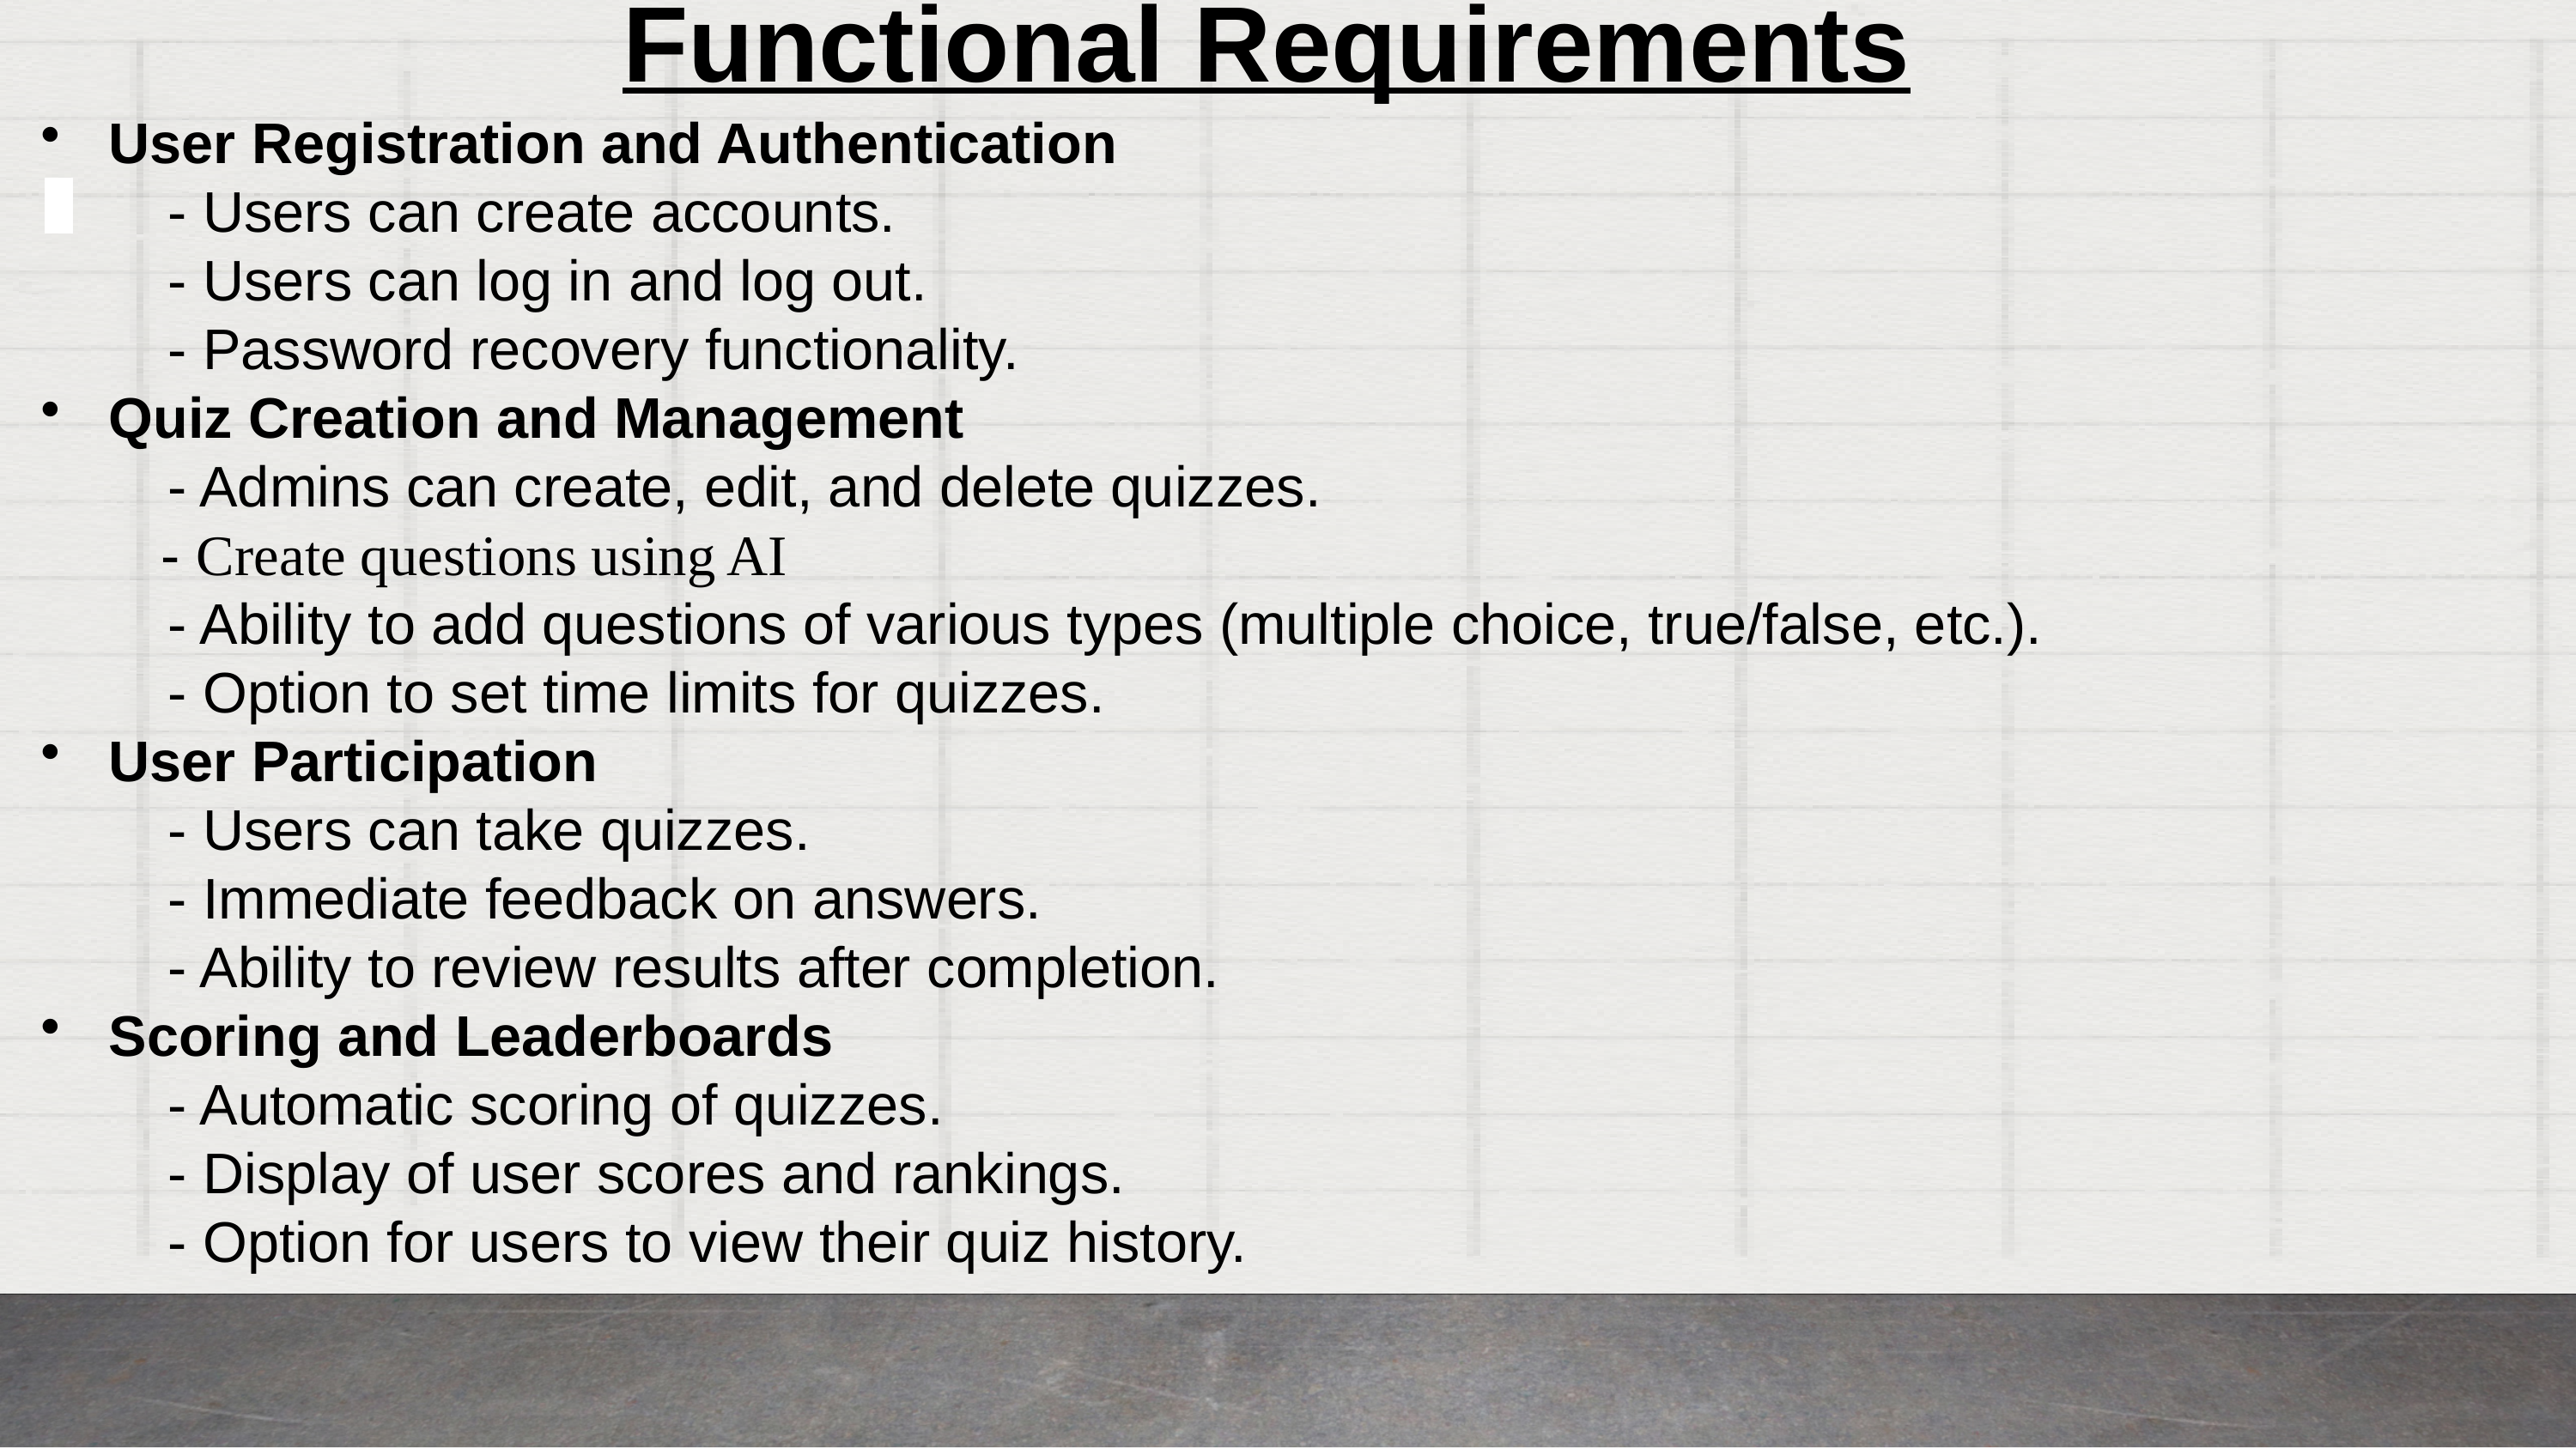

Functional Requirements

# User Registration and Authentication
        - Users can create accounts.
        - Users can log in and log out.
        - Password recovery functionality.
   Quiz Creation and Management
        - Admins can create, edit, and delete quizzes.
     - Create questions using AI
        - Ability to add questions of various types (multiple choice, true/false, etc.).
        - Option to set time limits for quizzes.
   User Participation
        - Users can take quizzes.
        - Immediate feedback on answers.
        - Ability to review results after completion.
   Scoring and Leaderboards
        - Automatic scoring of quizzes.
        - Display of user scores and rankings.
        - Option for users to view their quiz history.